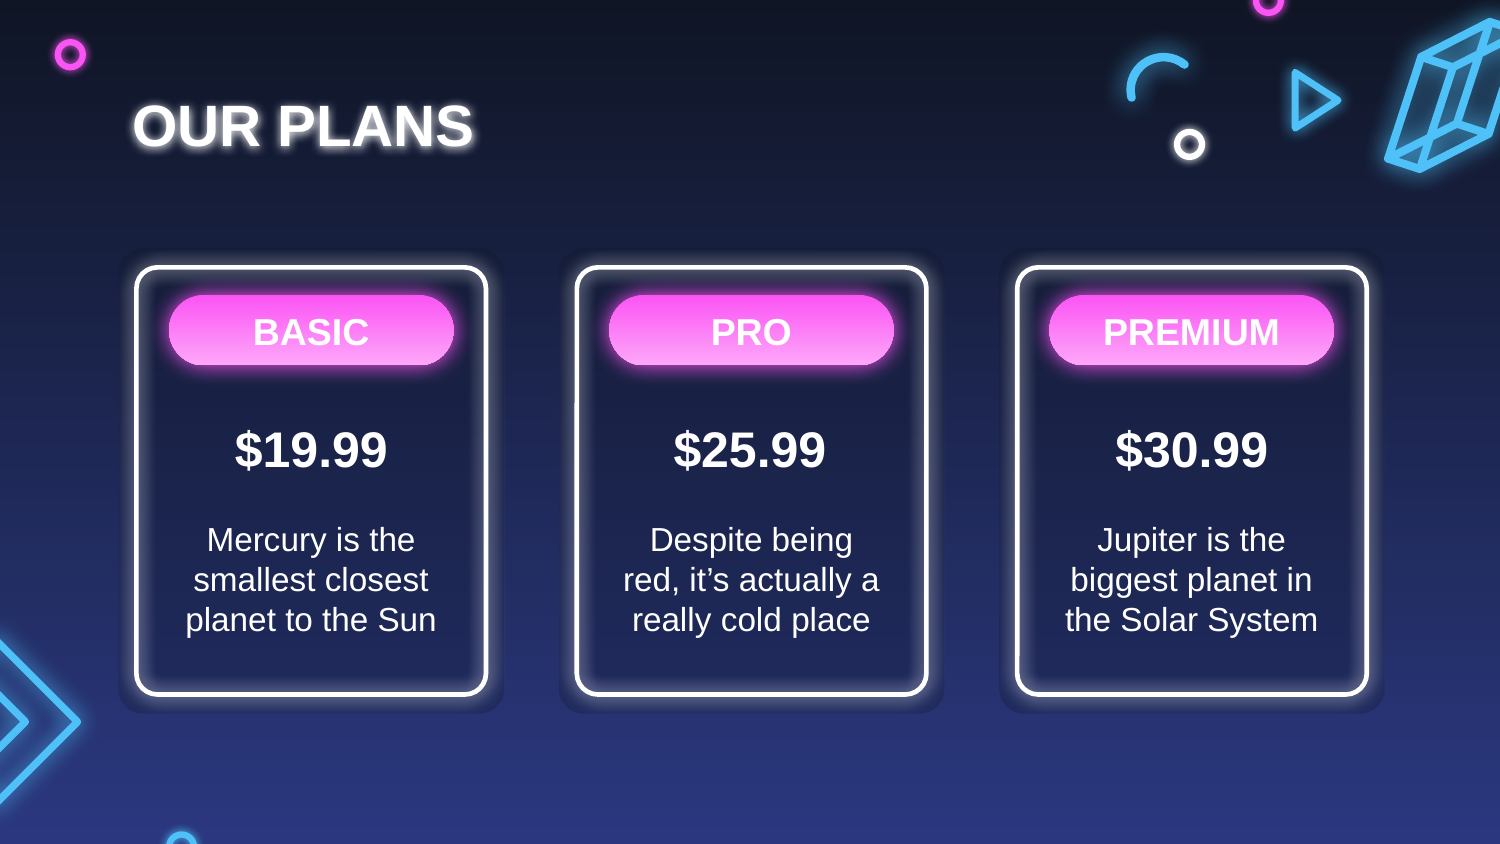

# OUR PLANS

BASIC
PRO
PREMIUM
$19.99
$25.99
$30.99
Mercury is the smallest closest planet to the Sun
Despite being red, it’s actually a really cold place
Jupiter is the biggest planet in the Solar System